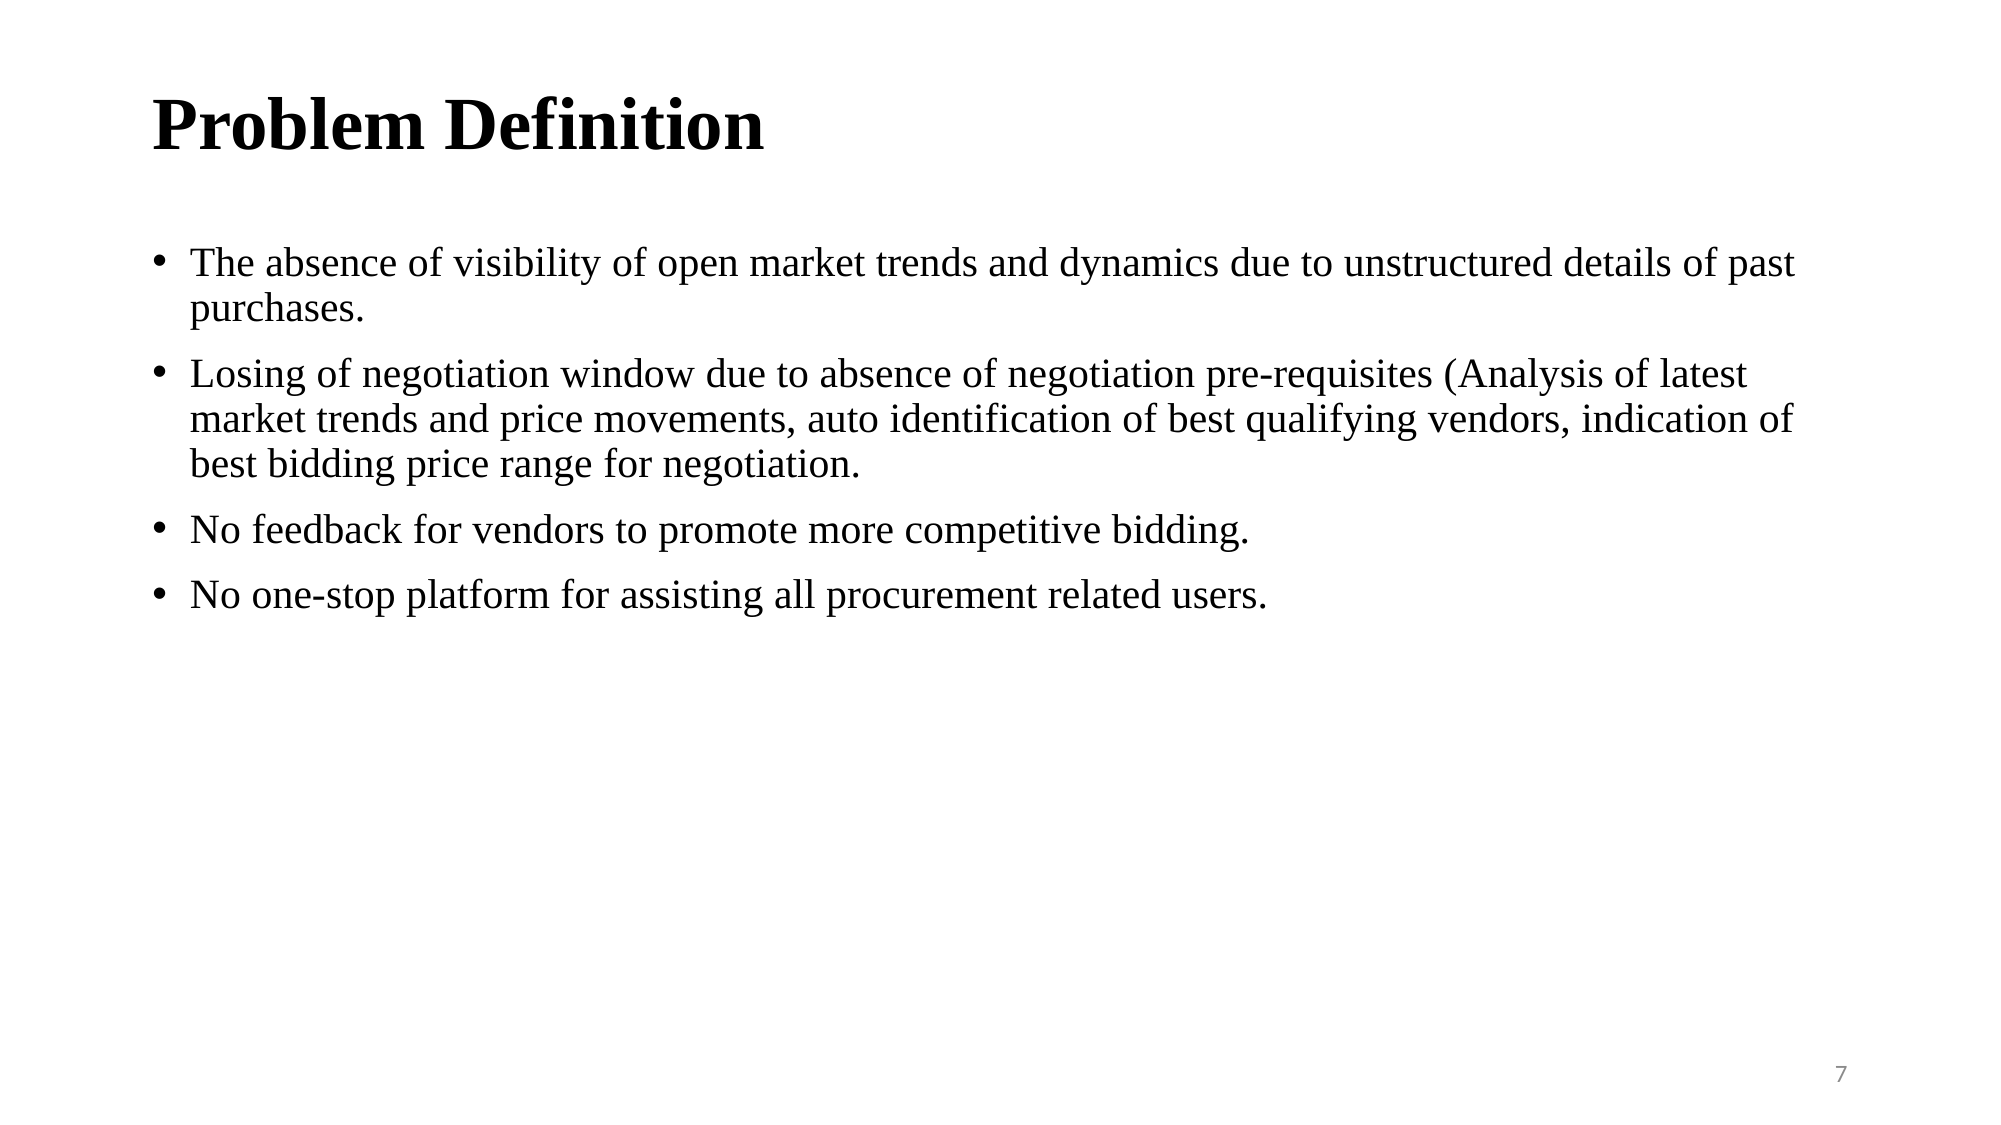

# Problem Definition
The absence of visibility of open market trends and dynamics due to unstructured details of past purchases.
Losing of negotiation window due to absence of negotiation pre-requisites (Analysis of latest market trends and price movements, auto identification of best qualifying vendors, indication of best bidding price range for negotiation.
No feedback for vendors to promote more competitive bidding.
No one-stop platform for assisting all procurement related users.
7